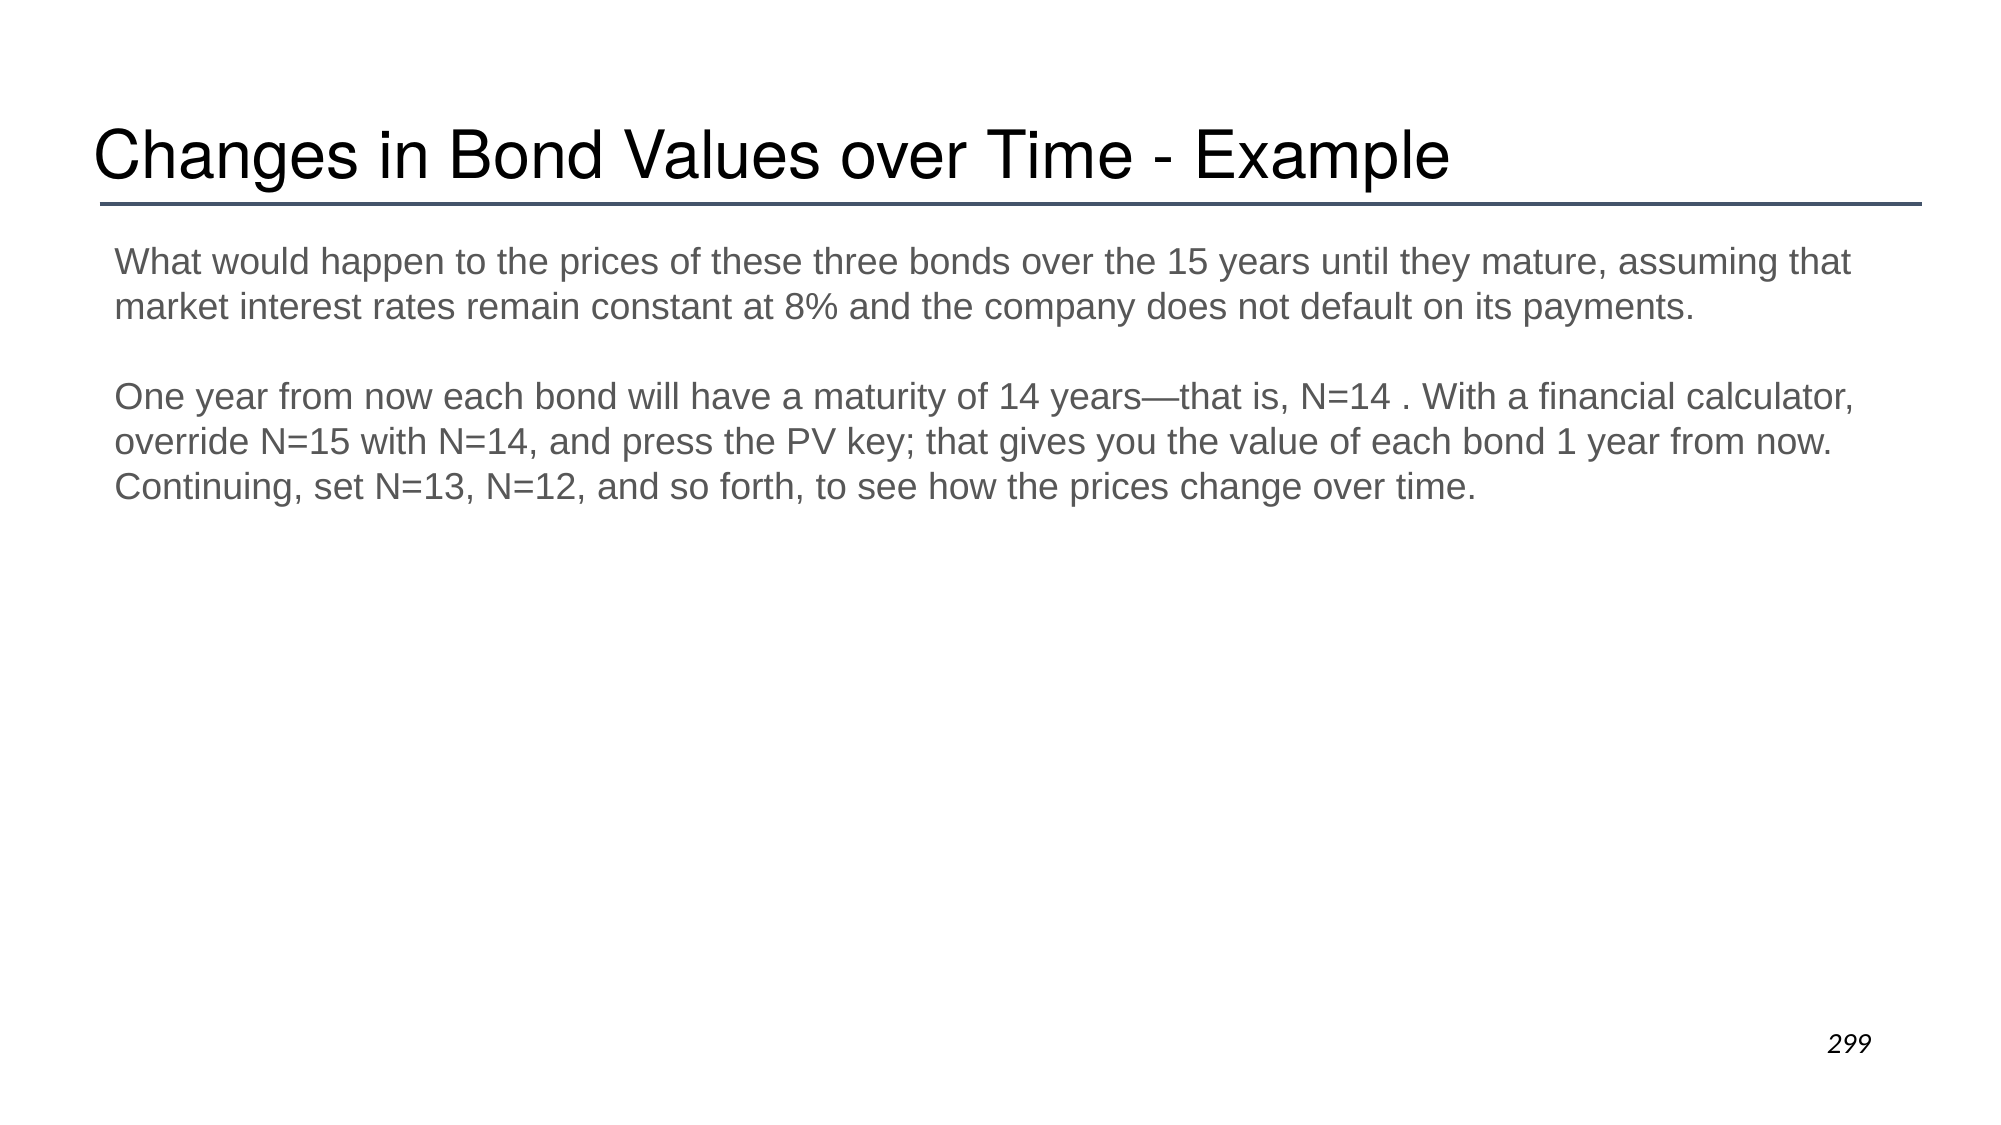

# Changes in Bond Values over Time - Example
What would happen to the prices of these three bonds over the 15 years until they mature, assuming that market interest rates remain constant at 8% and the company does not default on its payments.

One year from now each bond will have a maturity of 14 years—that is, N=14 . With a financial calculator, override N=15 with N=14, and press the PV key; that gives you the value of each bond 1 year from now. Continuing, set N=13, N=12, and so forth, to see how the prices change over time.